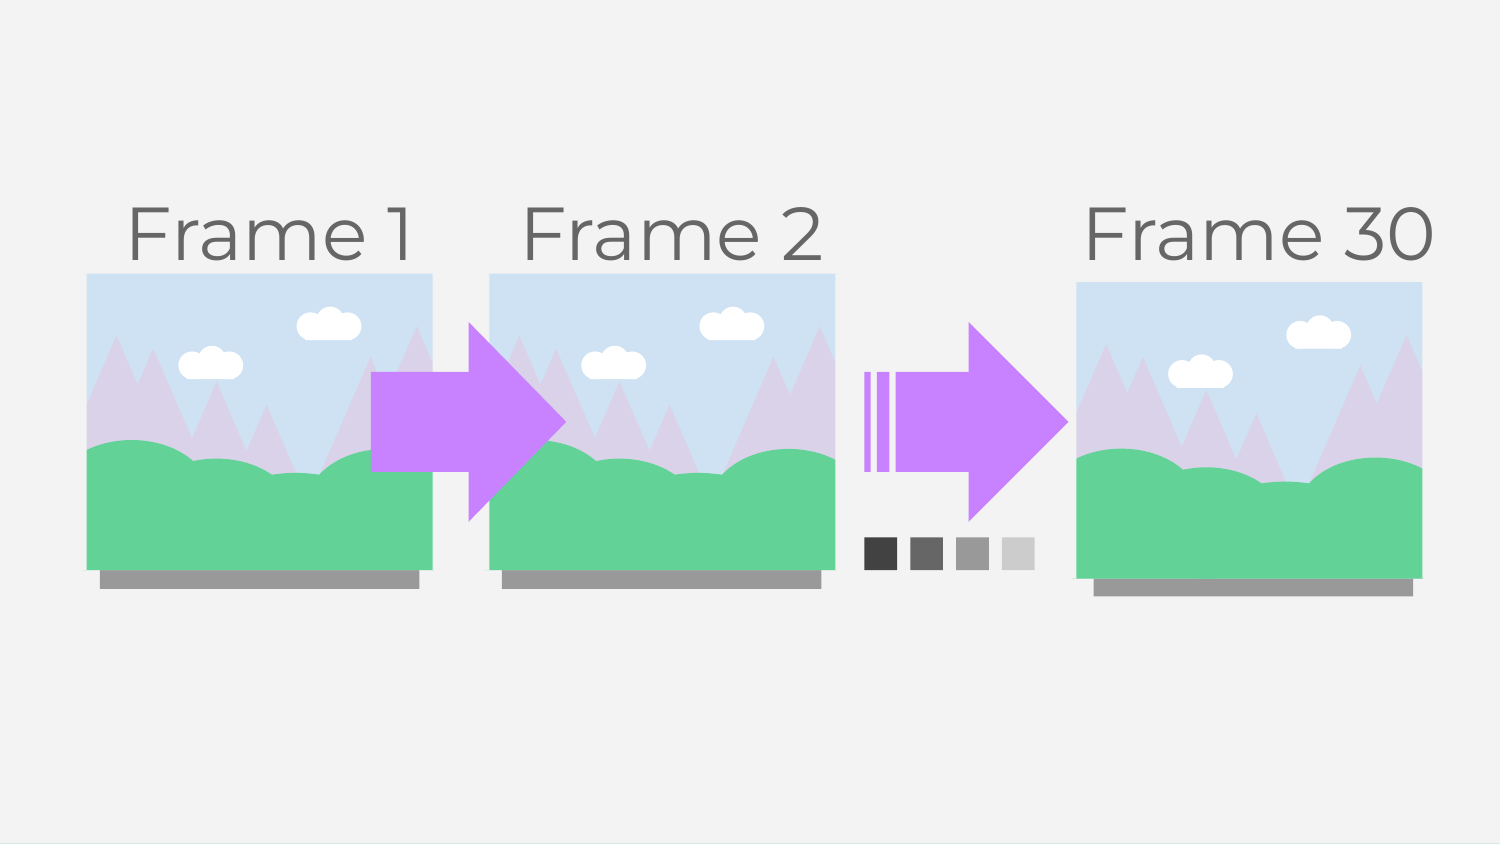

# Frame 1
 Frame 2
 Frame 30